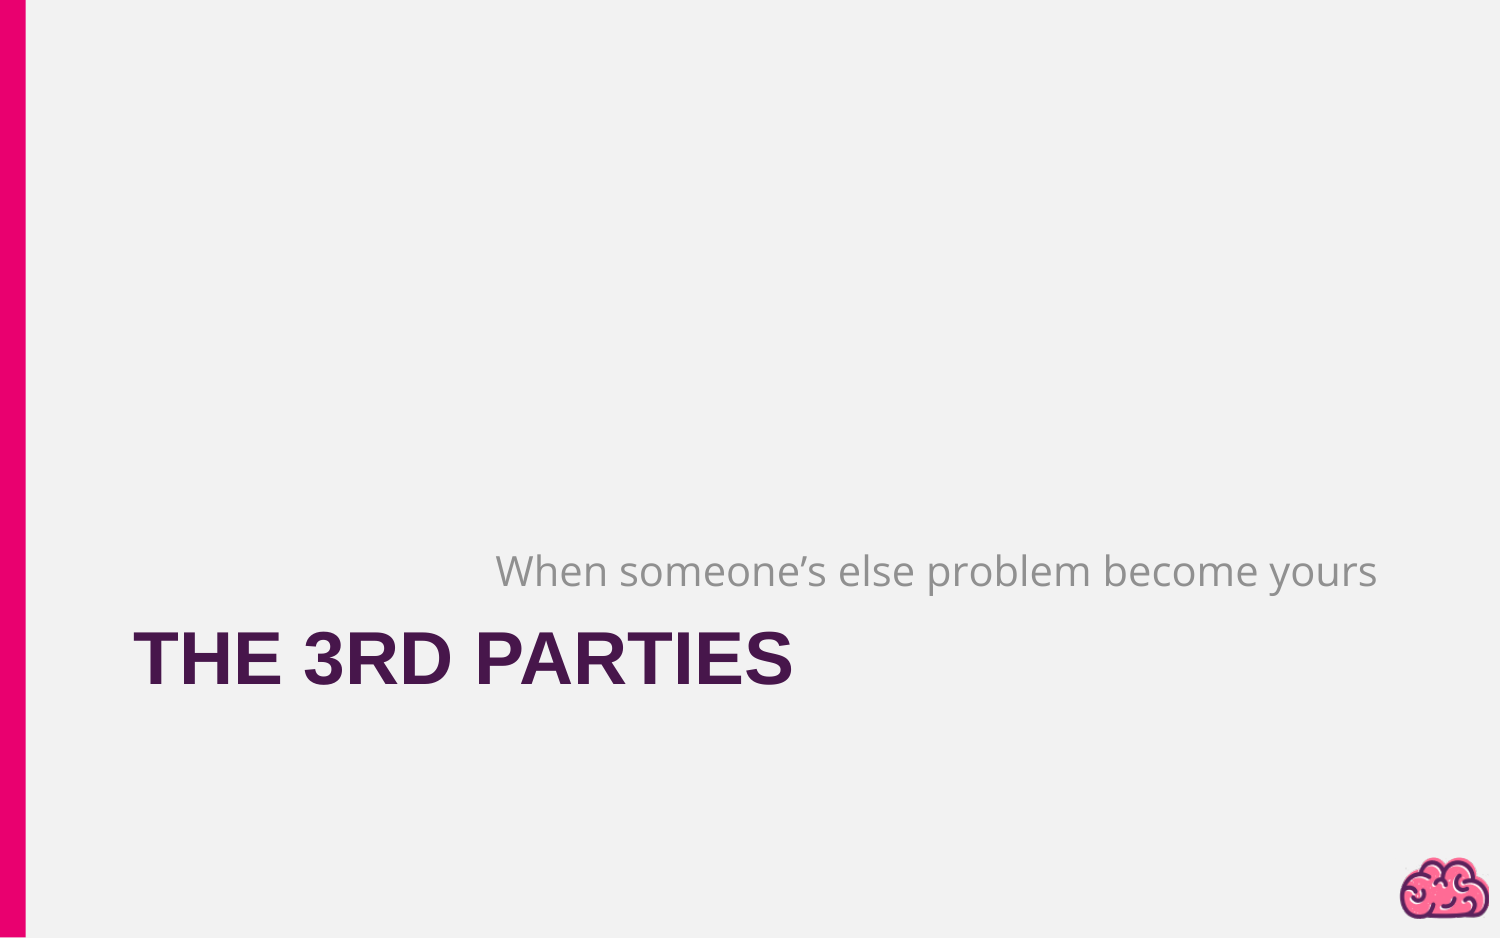

When someone’s else problem become yours
# The 3rd parties